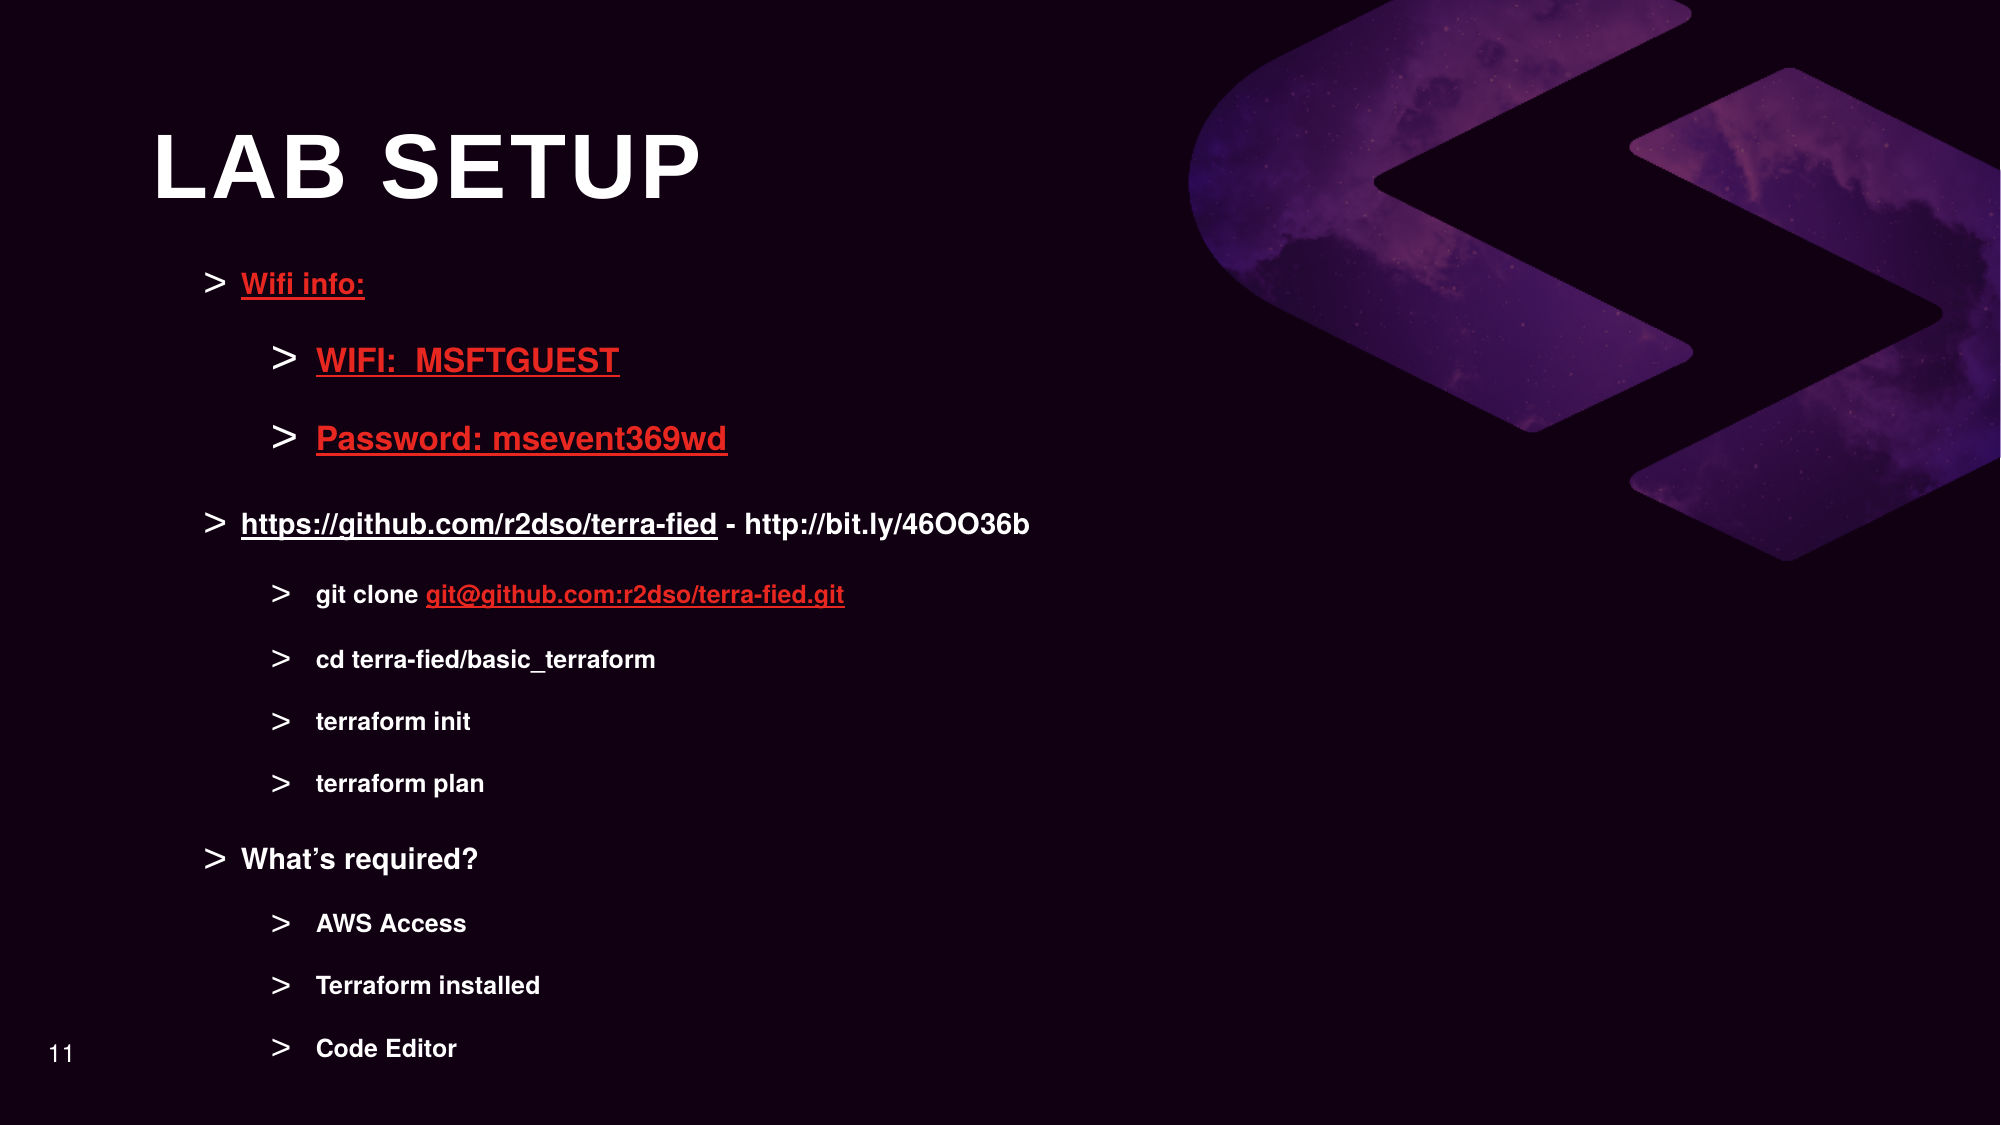

# LAB SETUP
Wifi info:
WIFI:  MSFTGUEST
Password: msevent369wd
https://github.com/r2dso/terra-fied - http://bit.ly/46OO36b
git clone git@github.com:r2dso/terra-fied.git
cd terra-fied/basic_terraform
terraform init
terraform plan
What’s required?
AWS Access
Terraform installed
Code Editor